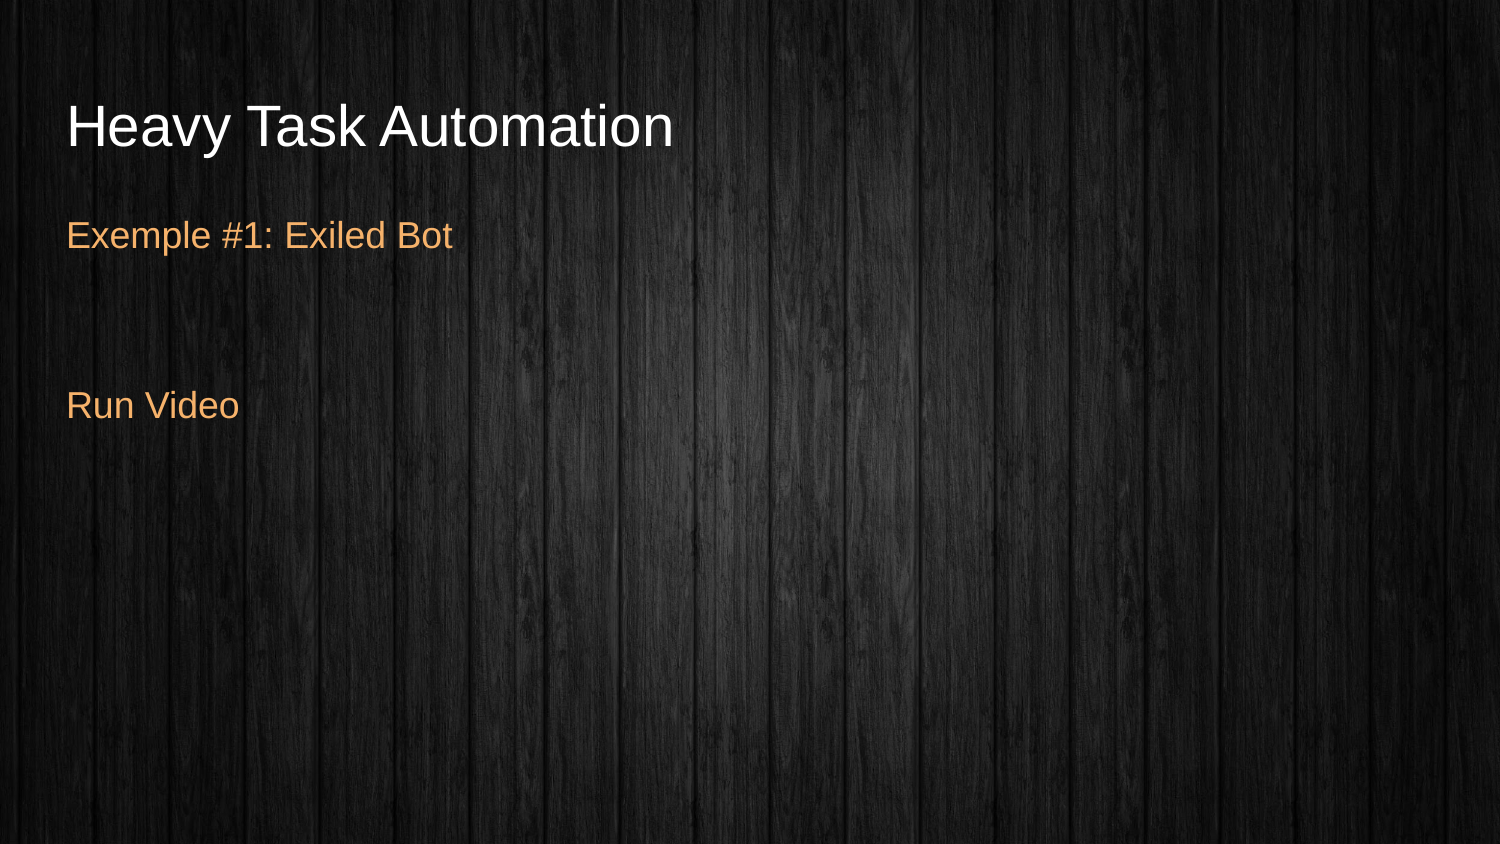

# Heavy Task Automation

Exemple #1: Exiled Bot

Run Video